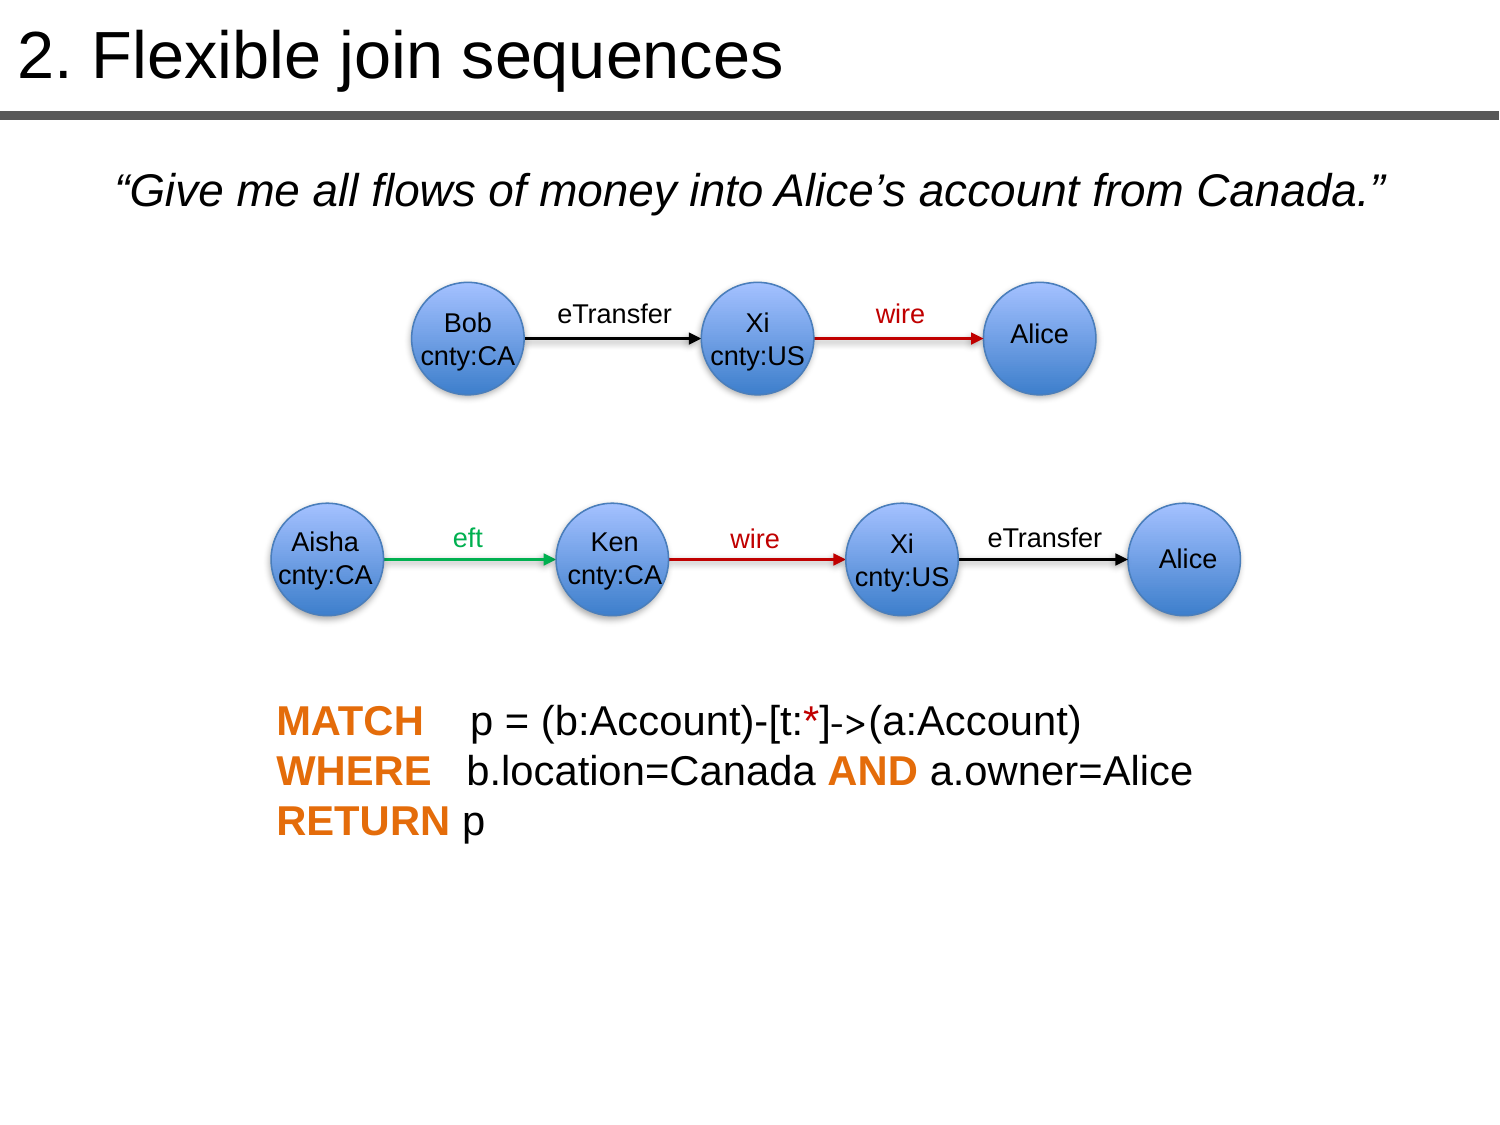

2. Flexible join sequences
“Give me all flows of money into Alice’s account from Canada.”

Bob
cnty:CA

Xi
cnty:US

Alice
eTransfer
wire

Aisha
cnty:CA

Ken
cnty:CA

Xi
cnty:US

Alice
eTransfer
eft
wire
MATCH    p = (b:Account)-[t:*]->(a:Account)
WHERE   b.location=Canada AND a.owner=Alice
RETURN p